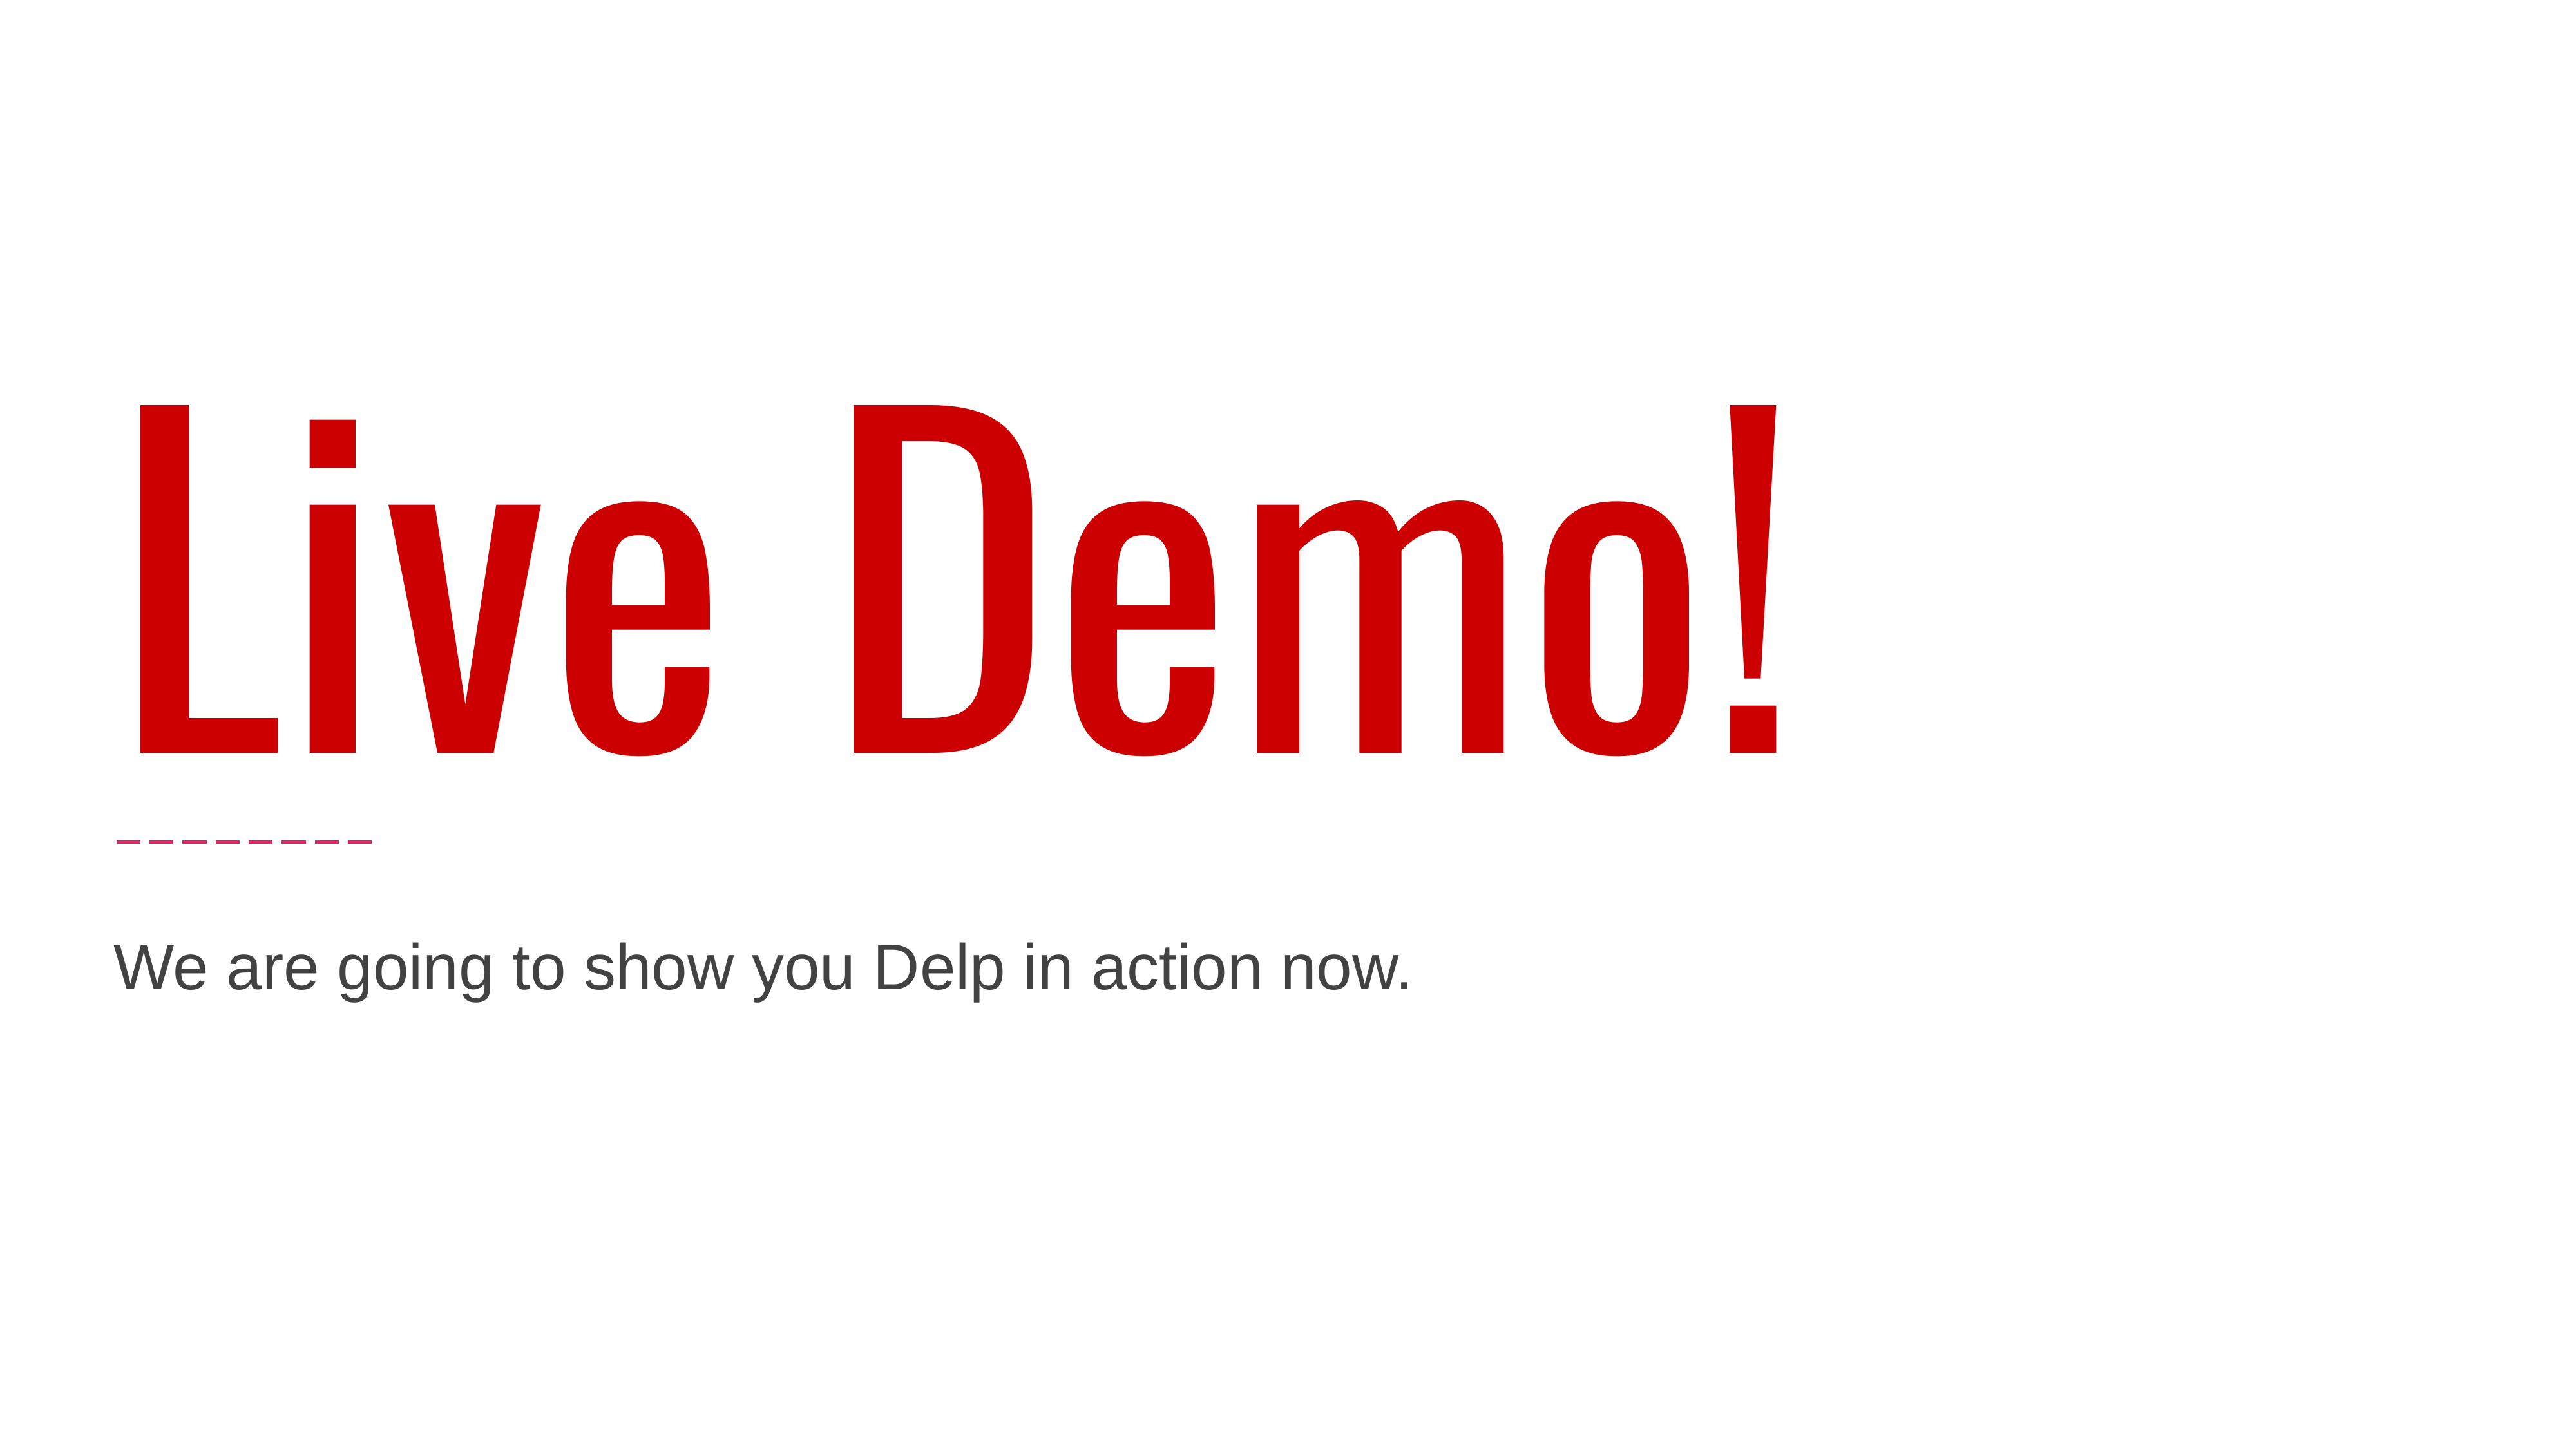

# Live Demo!
We are going to show you Delp in action now.